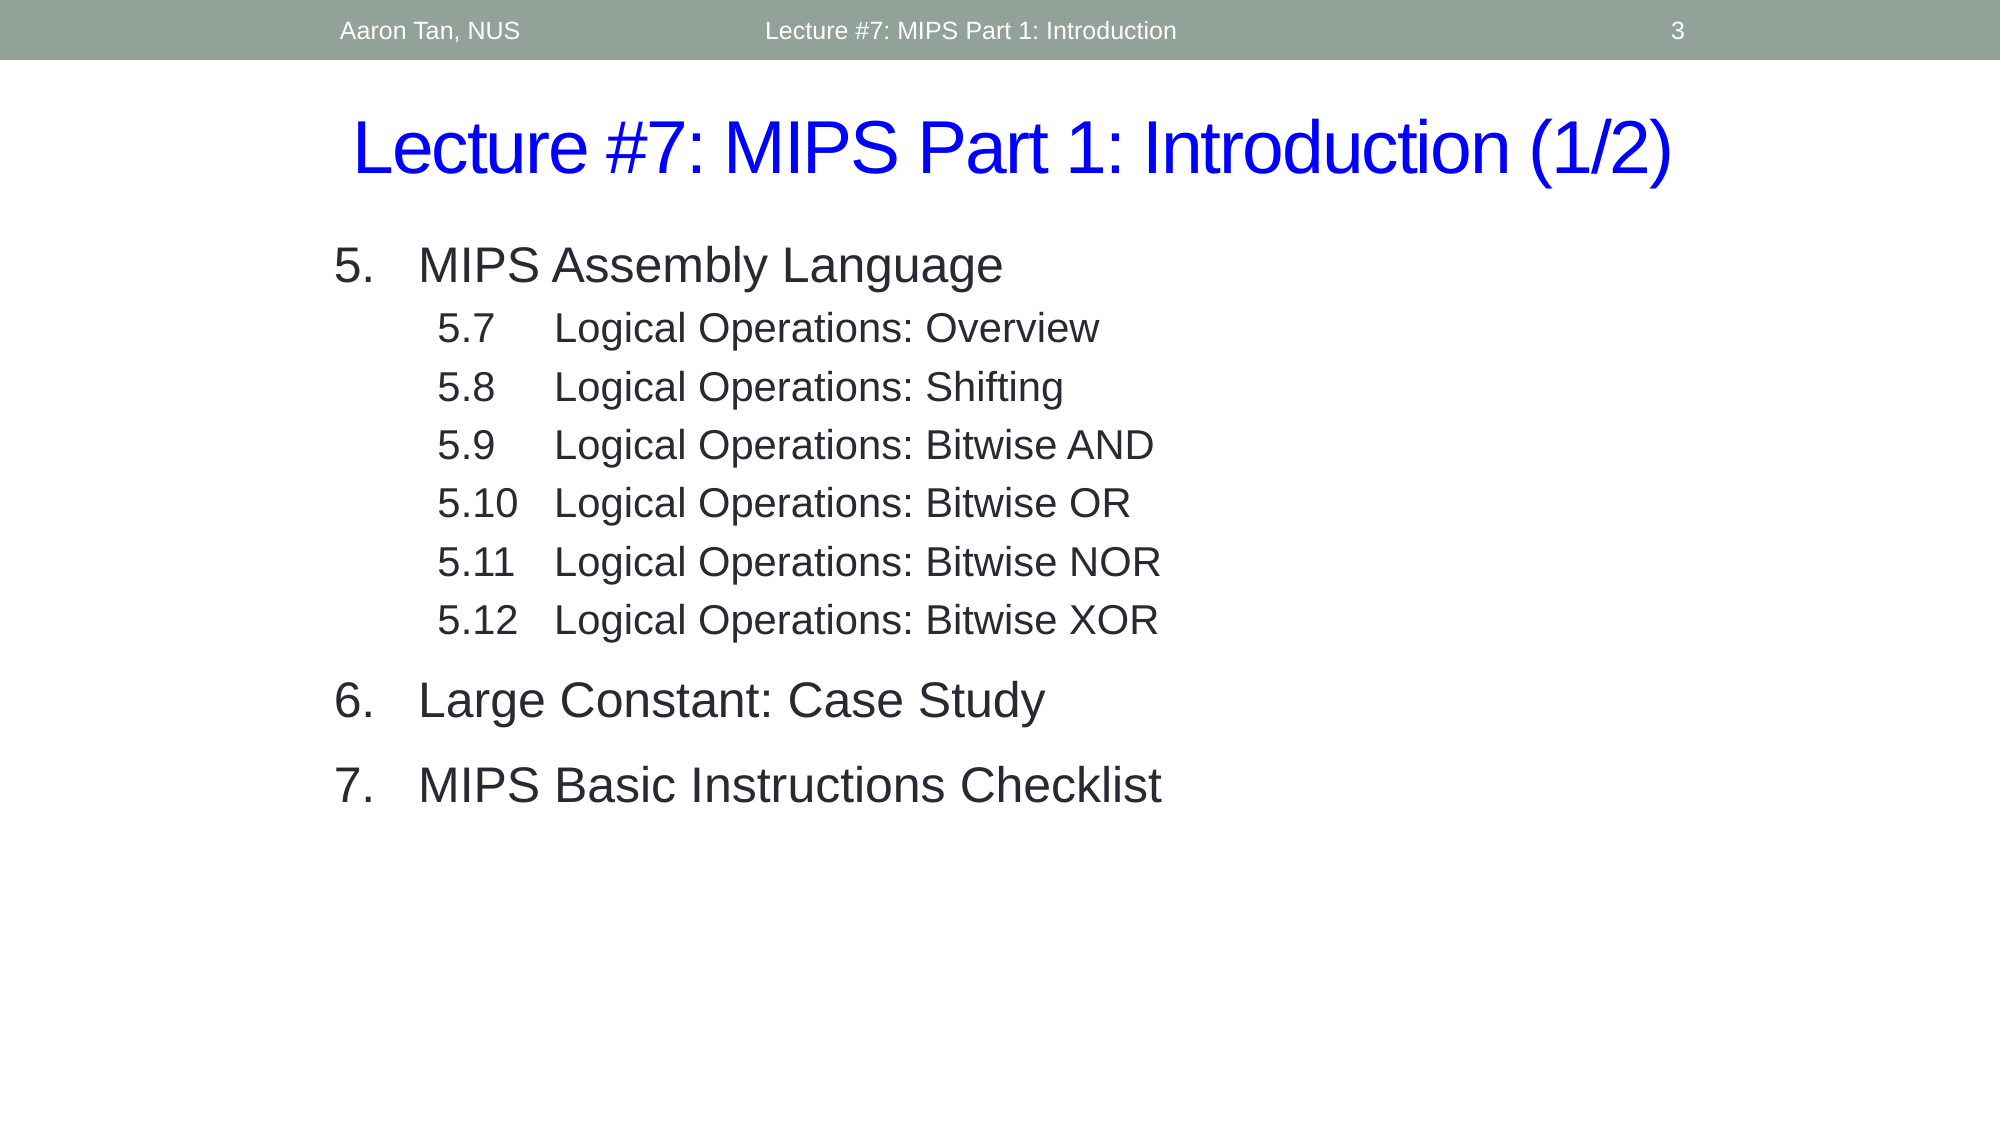

Aaron Tan, NUS
Lecture #7: MIPS Part 1: Introduction
3
# Lecture #7: MIPS Part 1: Introduction (1/2)
MIPS Assembly Language
5.7	Logical Operations: Overview
5.8	Logical Operations: Shifting
5.9 	Logical Operations: Bitwise AND
5.10	Logical Operations: Bitwise OR
5.11	Logical Operations: Bitwise NOR
5.12	Logical Operations: Bitwise XOR
Large Constant: Case Study
MIPS Basic Instructions Checklist